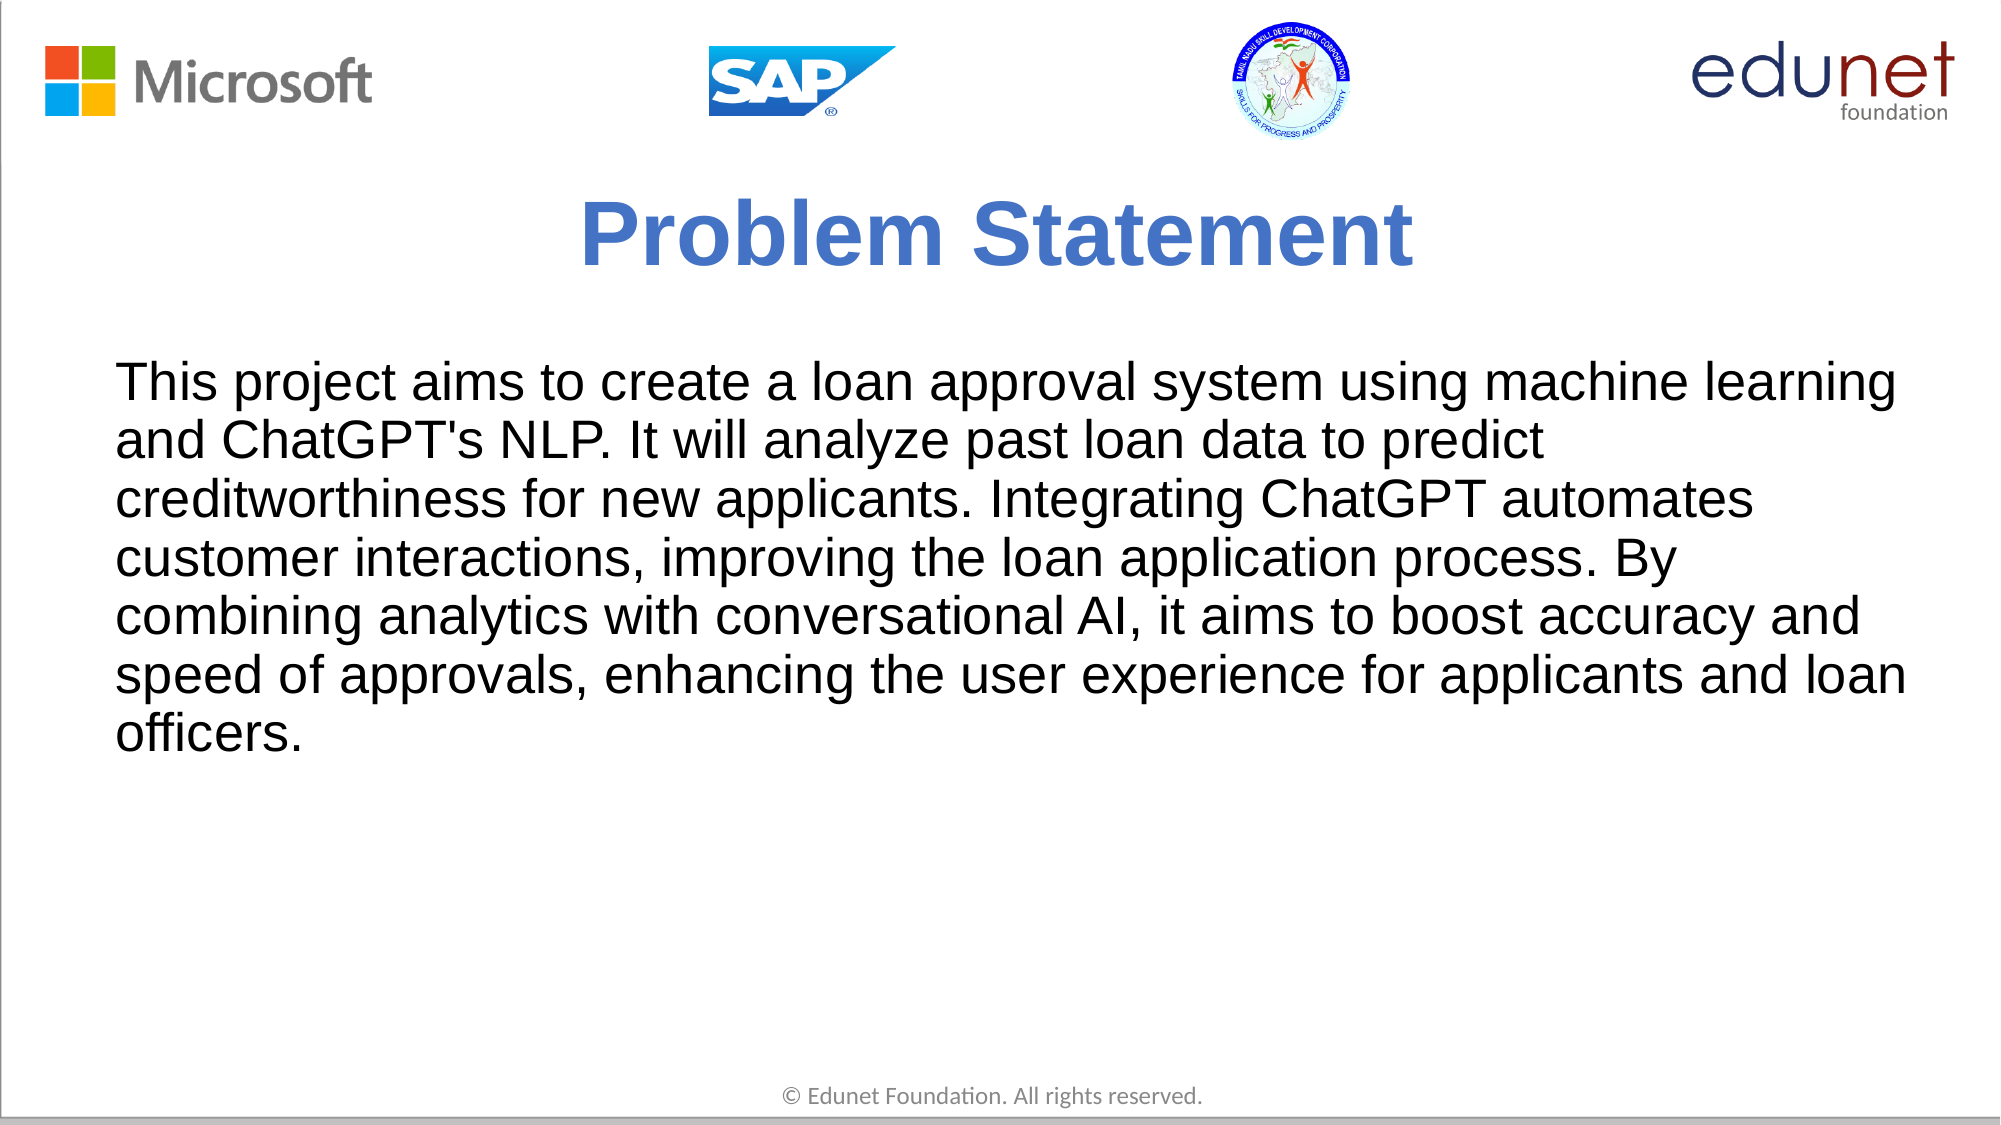

# Problem Statement
This project aims to create a loan approval system using machine learning and ChatGPT's NLP. It will analyze past loan data to predict creditworthiness for new applicants. Integrating ChatGPT automates customer interactions, improving the loan application process. By combining analytics with conversational AI, it aims to boost accuracy and speed of approvals, enhancing the user experience for applicants and loan officers.
© Edunet Foundation. All rights reserved.